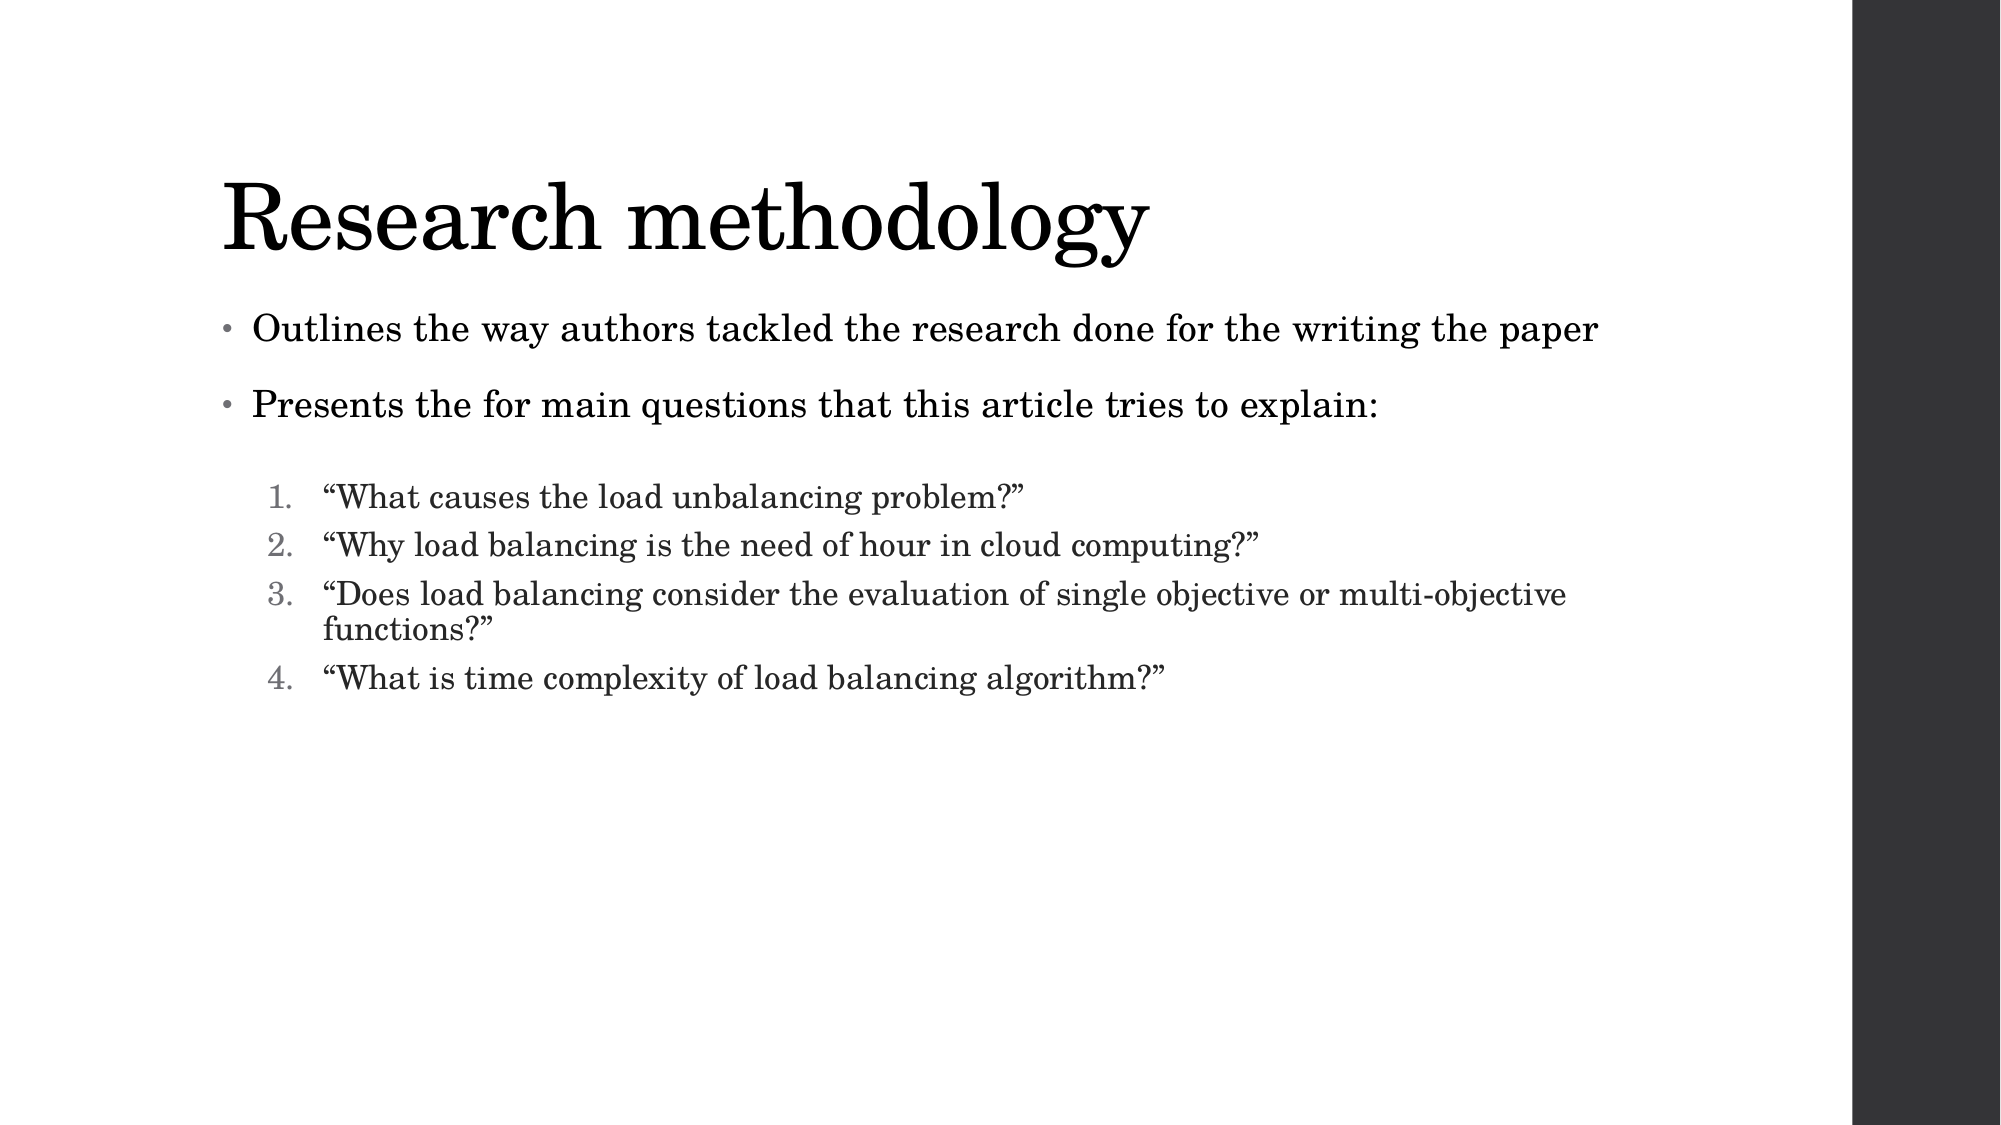

# Research methodology
Outlines the way authors tackled the research done for the writing the paper
Presents the for main questions that this article tries to explain:
“What causes the load unbalancing problem?”
“Why load balancing is the need of hour in cloud computing?”
“Does load balancing consider the evaluation of single objective or multi-objective functions?”
“What is time complexity of load balancing algorithm?”